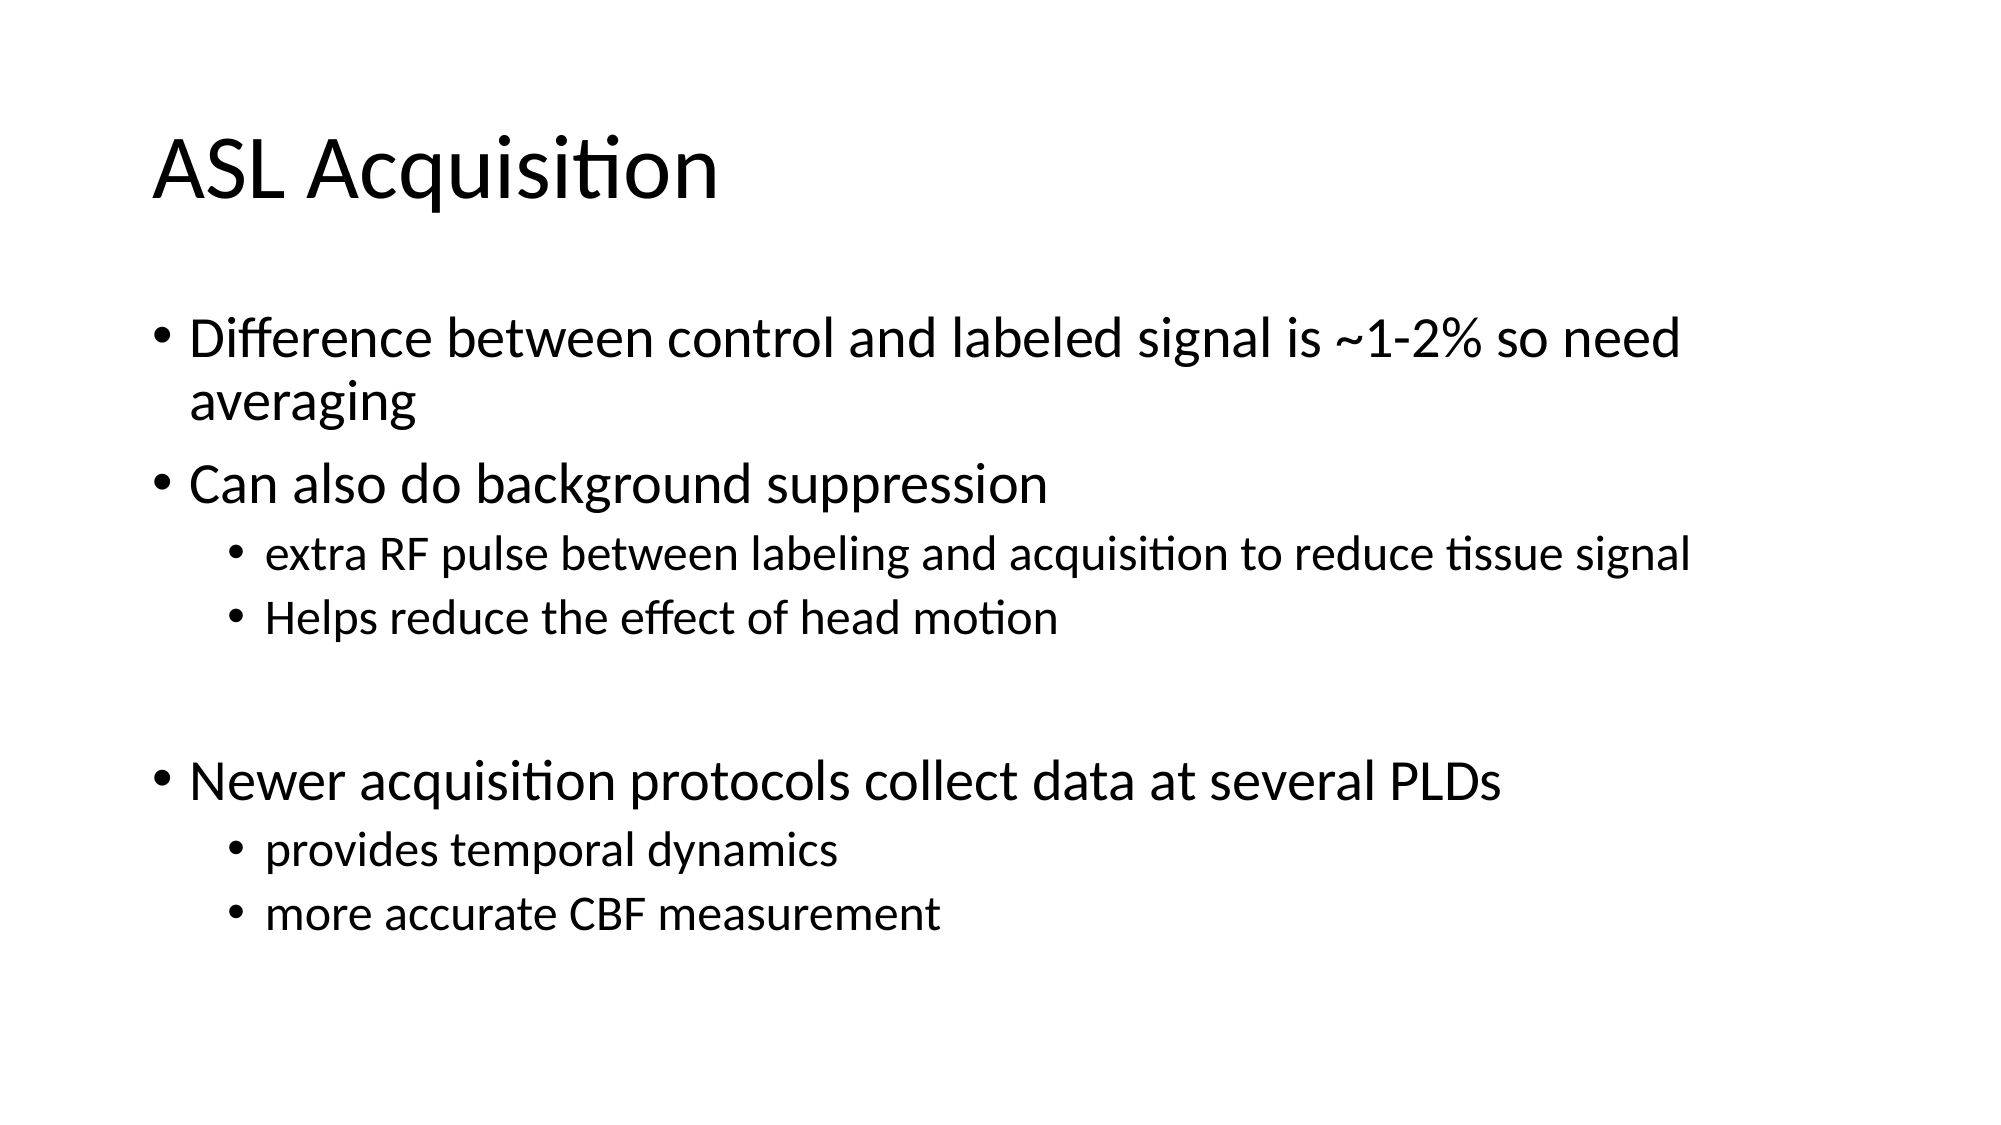

# ASL Acquisition
Difference between control and labeled signal is ~1-2% so need averaging
Can also do background suppression
extra RF pulse between labeling and acquisition to reduce tissue signal
Helps reduce the effect of head motion

Newer acquisition protocols collect data at several PLDs
provides temporal dynamics
more accurate CBF measurement